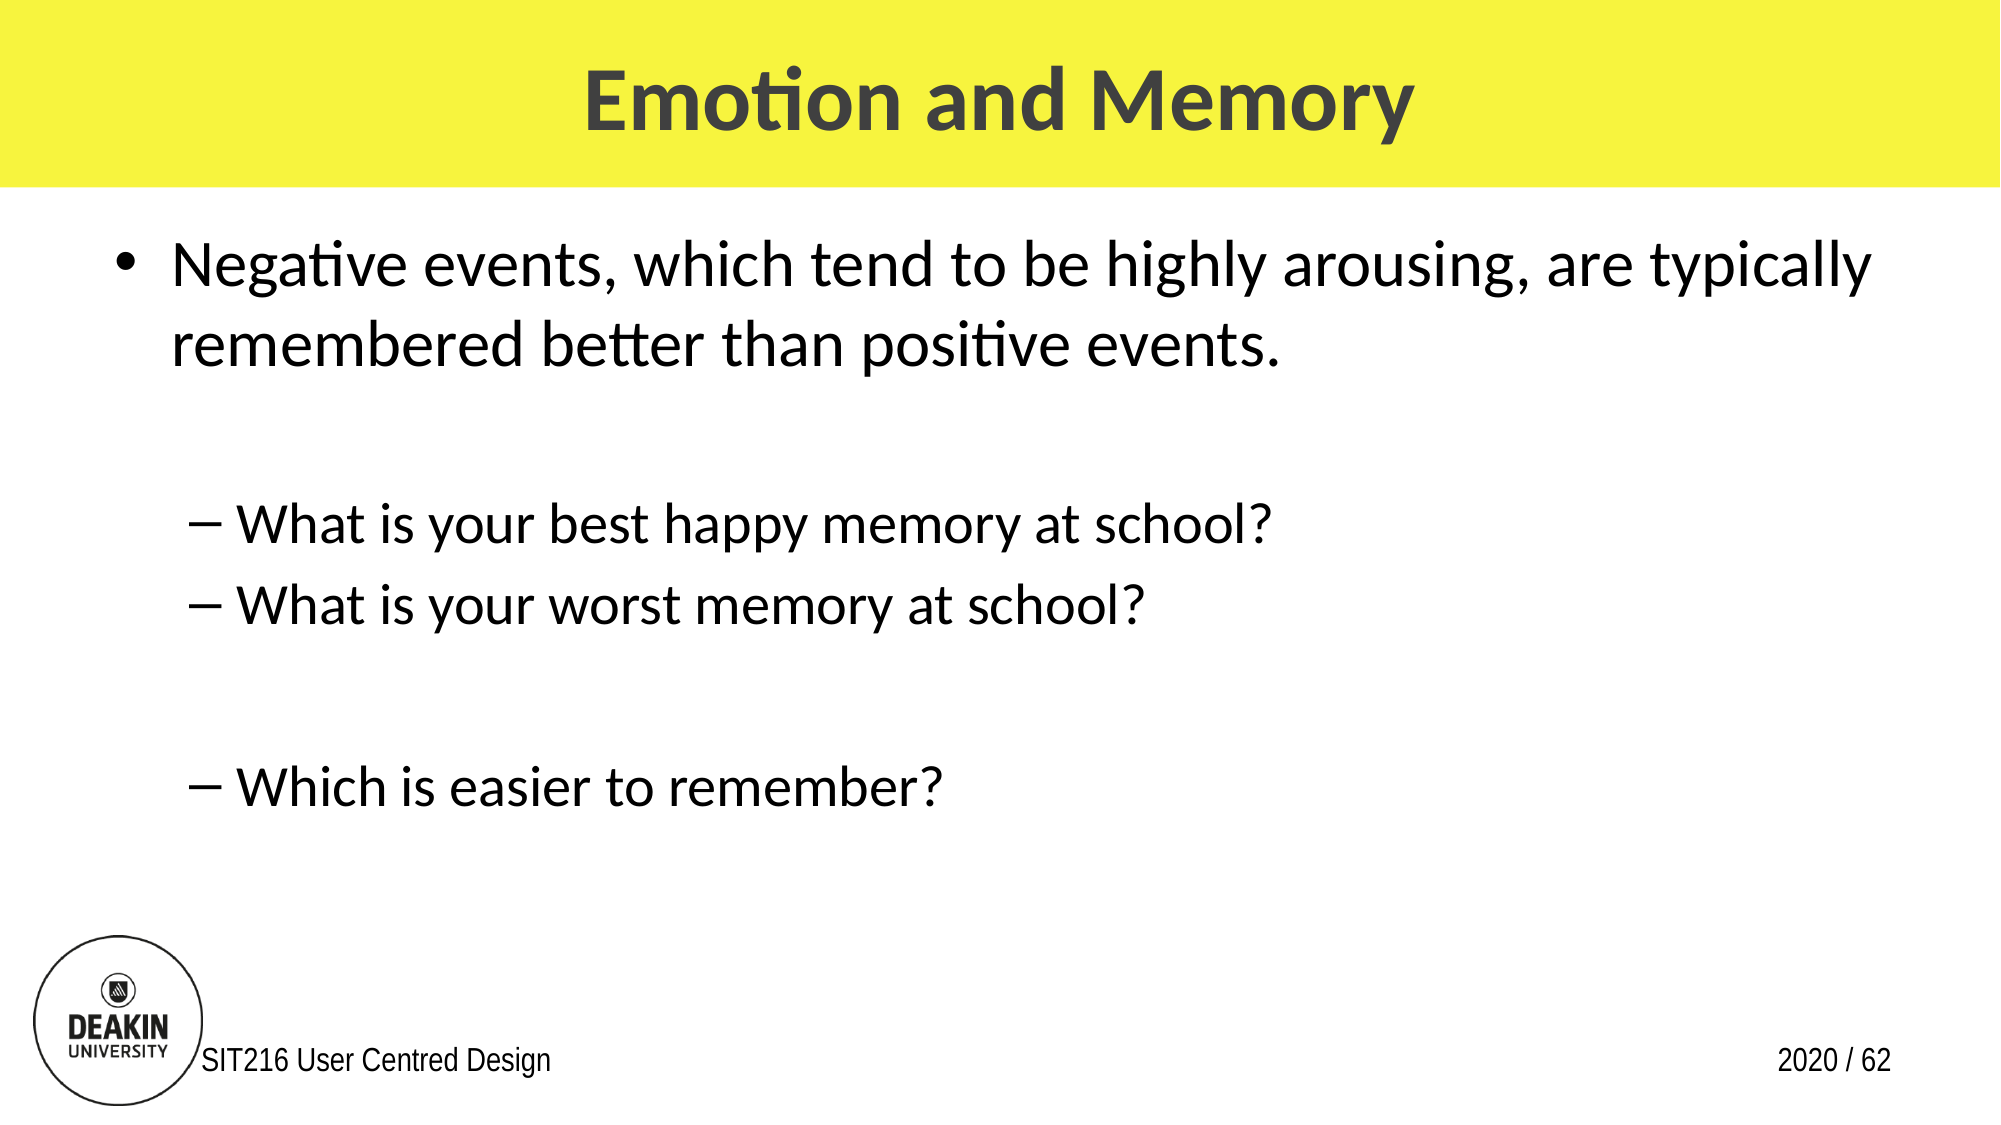

# Emotion and Memory
Negative events, which tend to be highly arousing, are typically remembered better than positive events.

What is your best happy memory at school?
What is your worst memory at school?

Which is easier to remember?